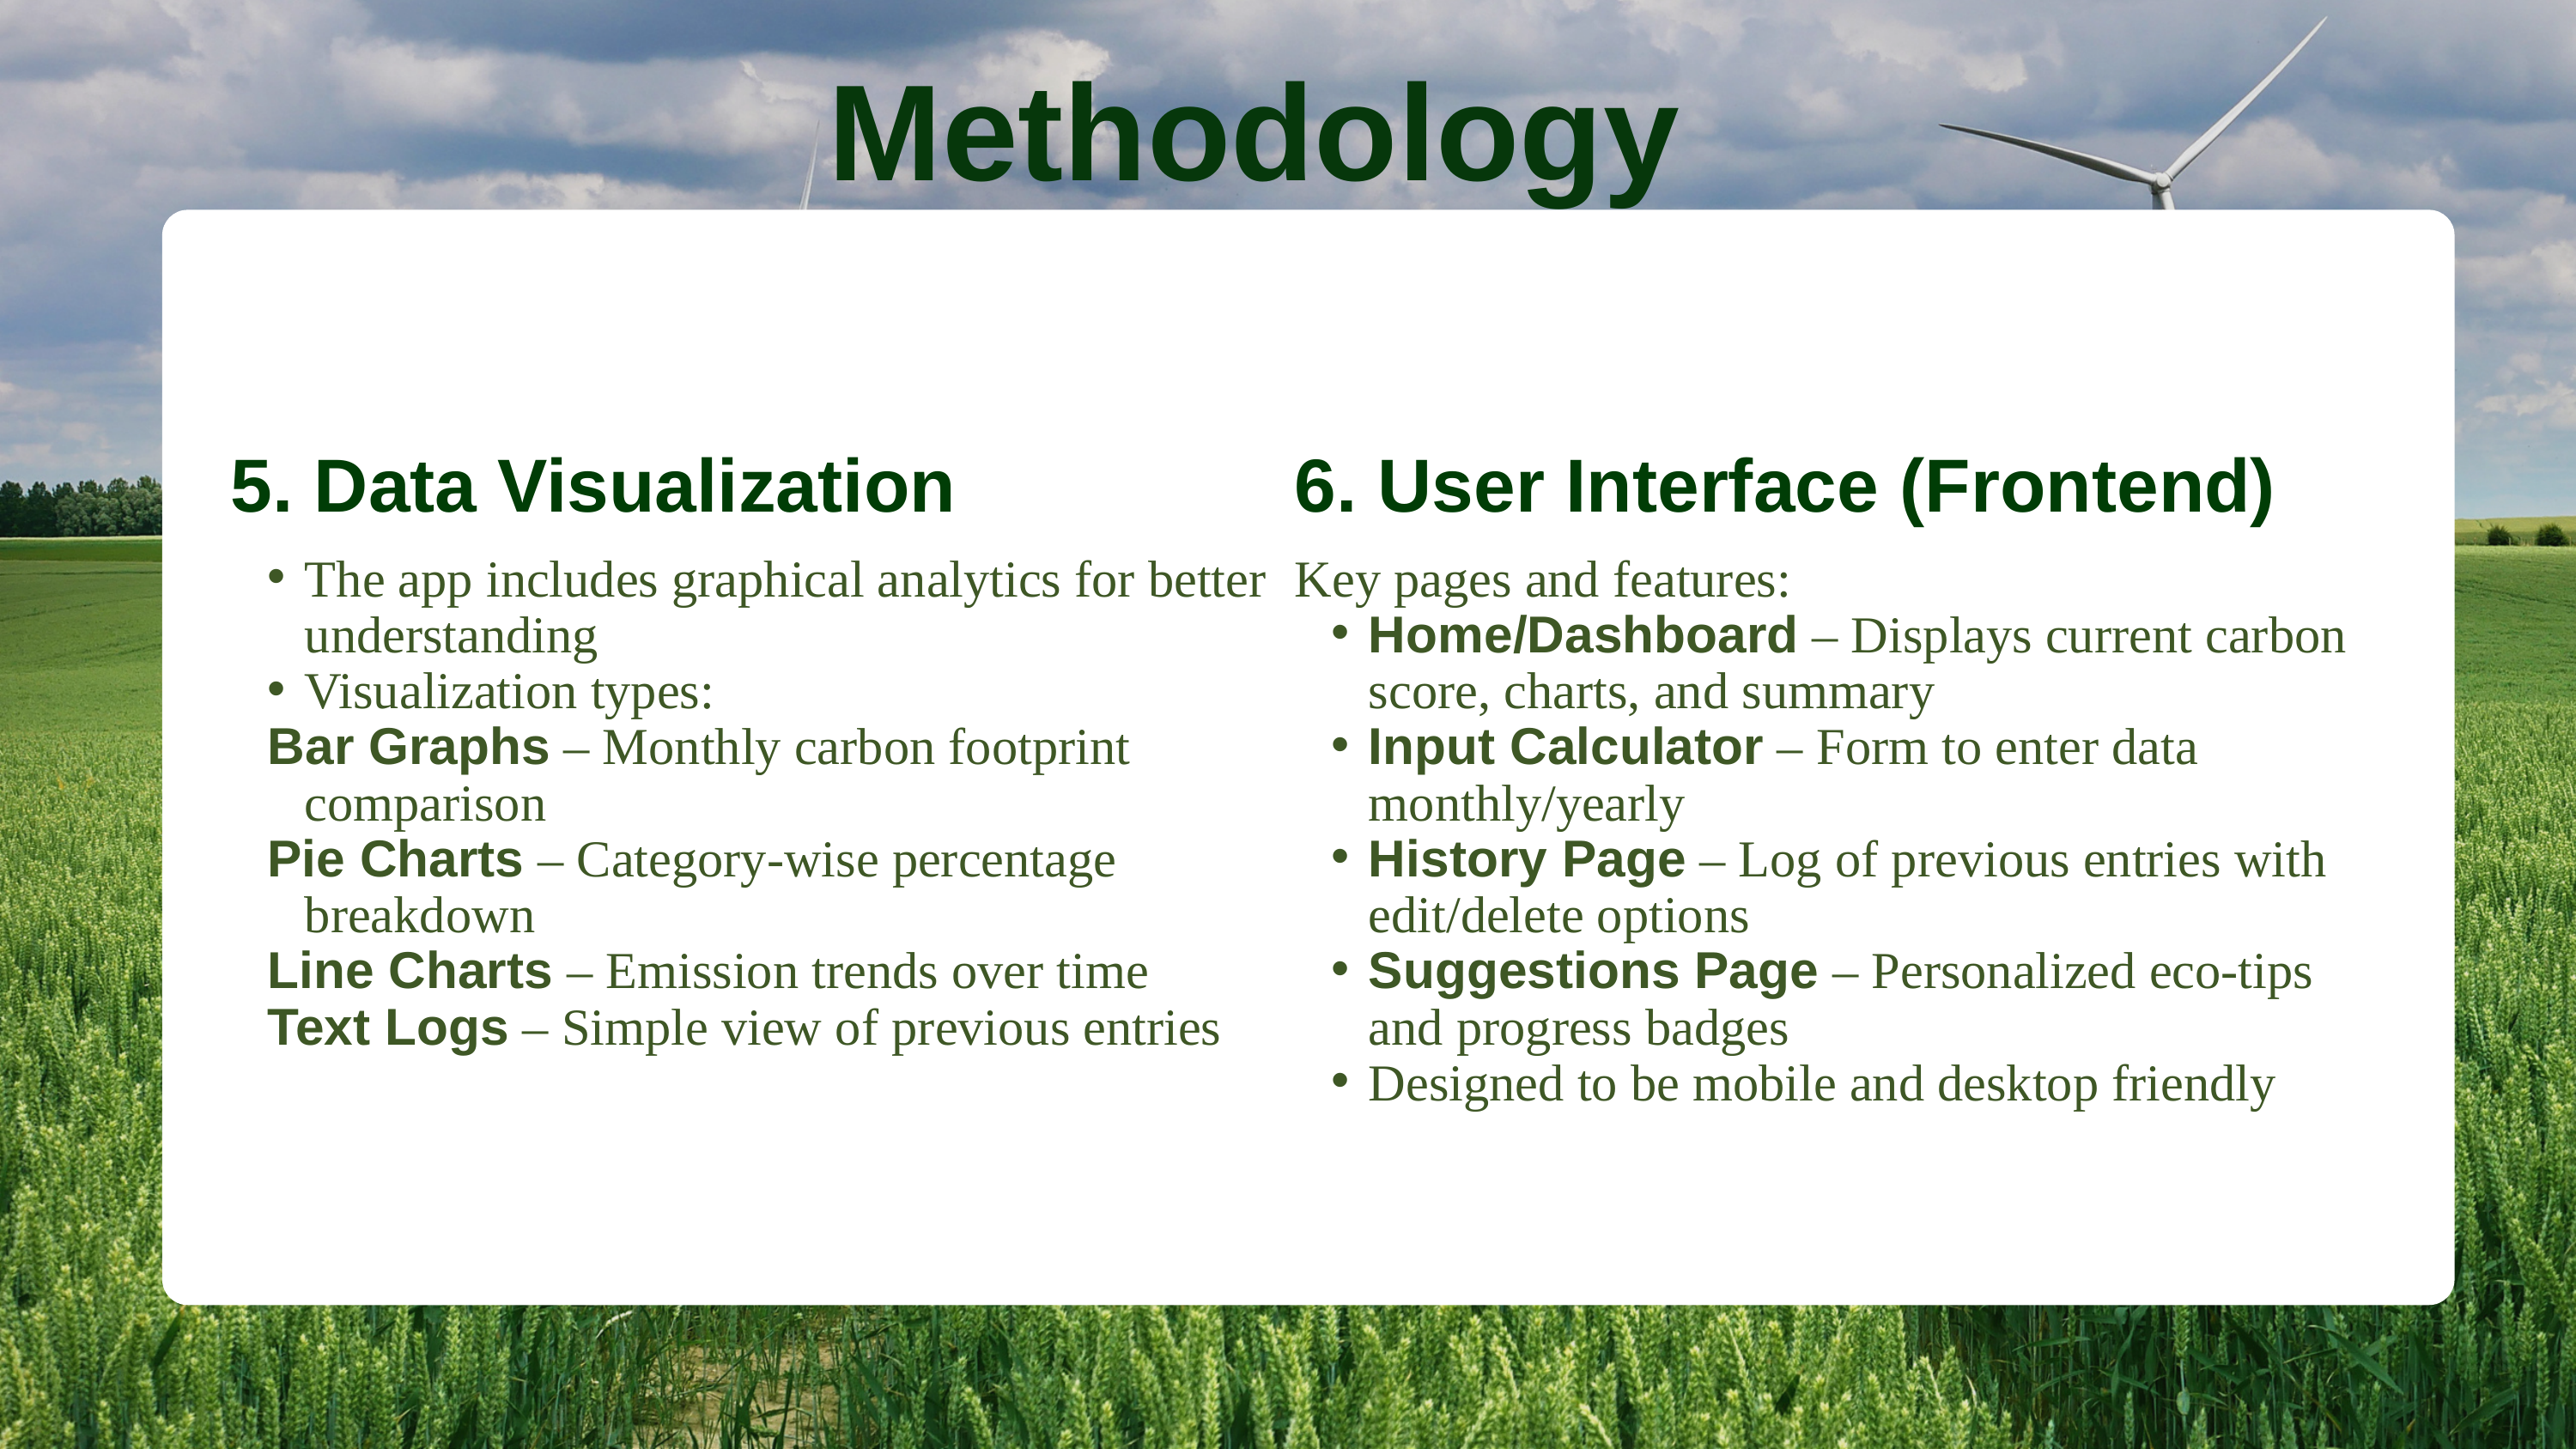

Methodology

5. Data Visualization

6. User Interface (Frontend)
The app includes graphical analytics for better understanding
Visualization types:
Bar Graphs – Monthly carbon footprint comparison
Pie Charts – Category-wise percentage breakdown
Line Charts – Emission trends over time
Text Logs – Simple view of previous entries
Key pages and features:
Home/Dashboard – Displays current carbon score, charts, and summary
Input Calculator – Form to enter data monthly/yearly
History Page – Log of previous entries with edit/delete options
Suggestions Page – Personalized eco-tips and progress badges
Designed to be mobile and desktop friendly